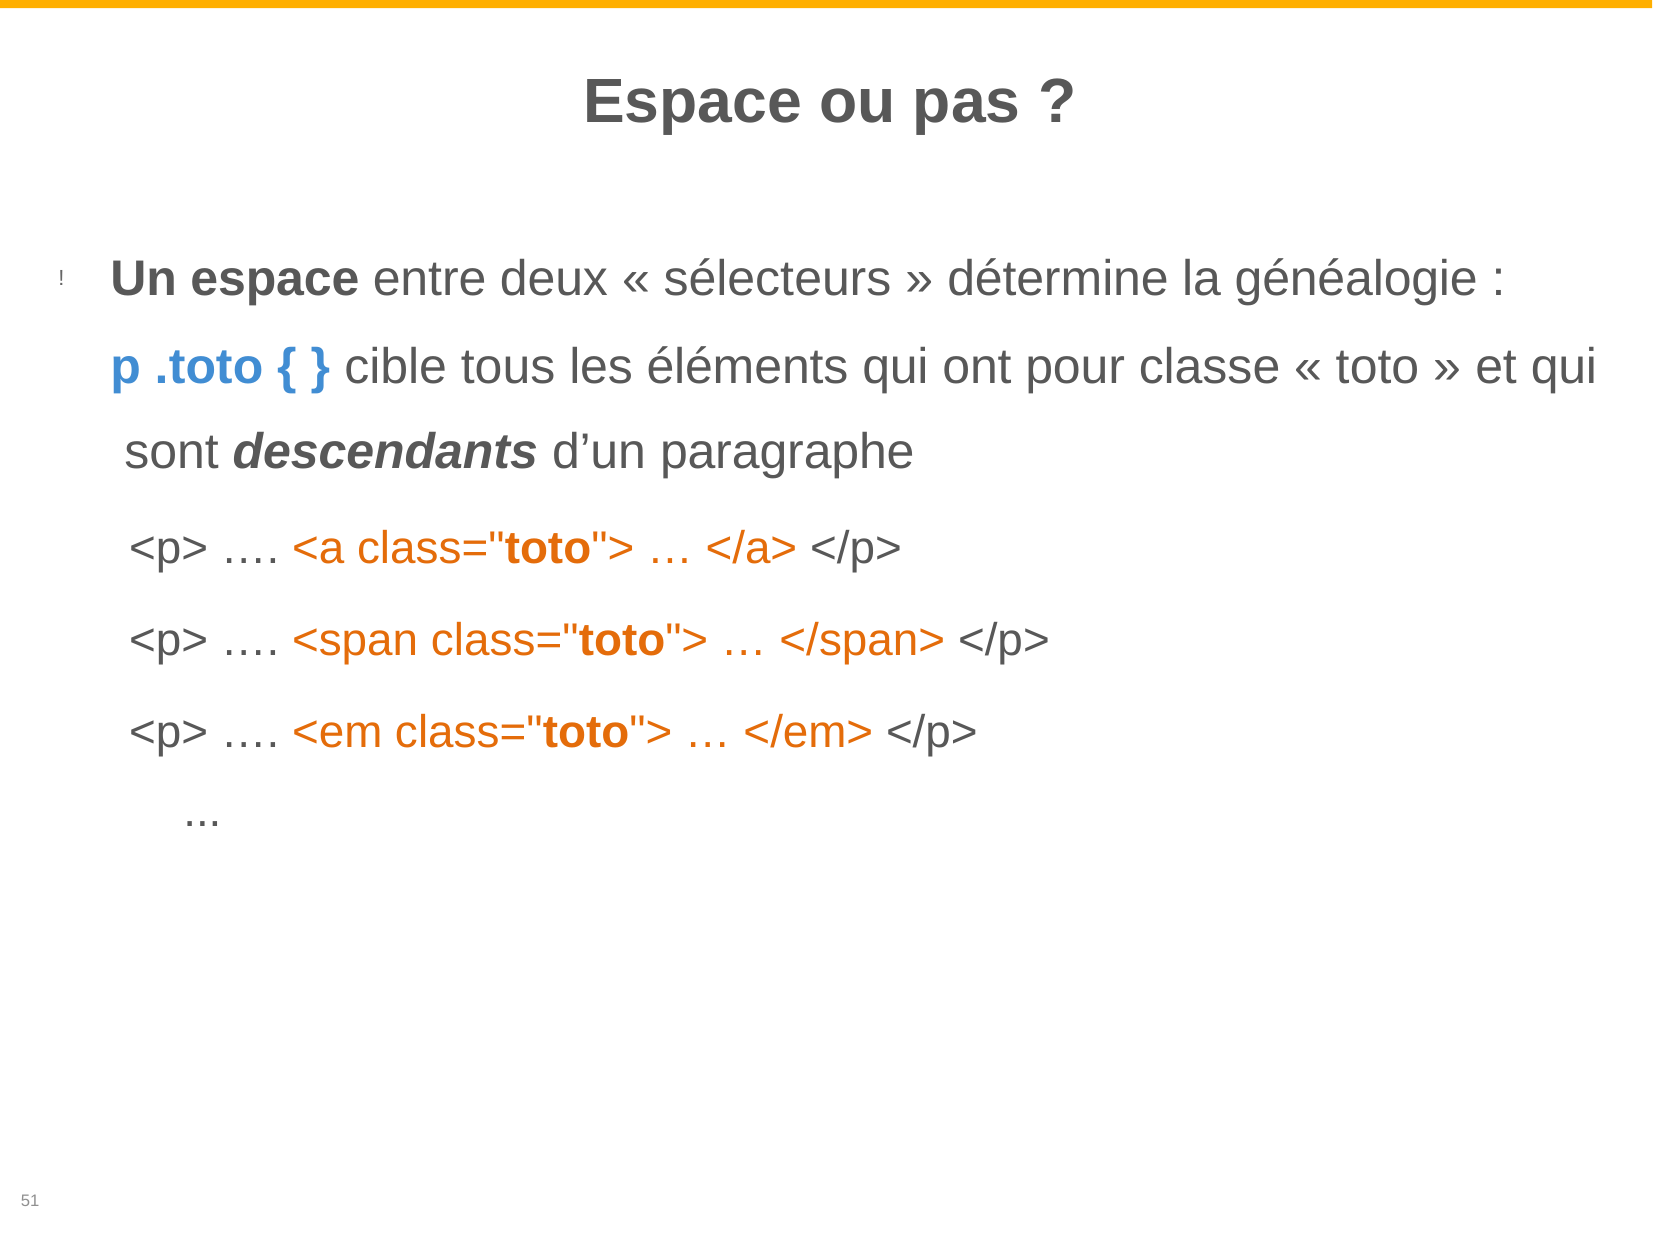

# Espace ou pas ?
Un espace entre deux « sélecteurs » détermine la généalogie :
p .toto { } cible tous les éléments qui ont pour classe « toto » et qui  sont descendants d’un paragraphe
<p> …. <a class="toto"> … </a> </p>
<p> …. <span class="toto"> … </span> </p>
<p> …. <em class="toto"> … </em> </p>
...
!

51